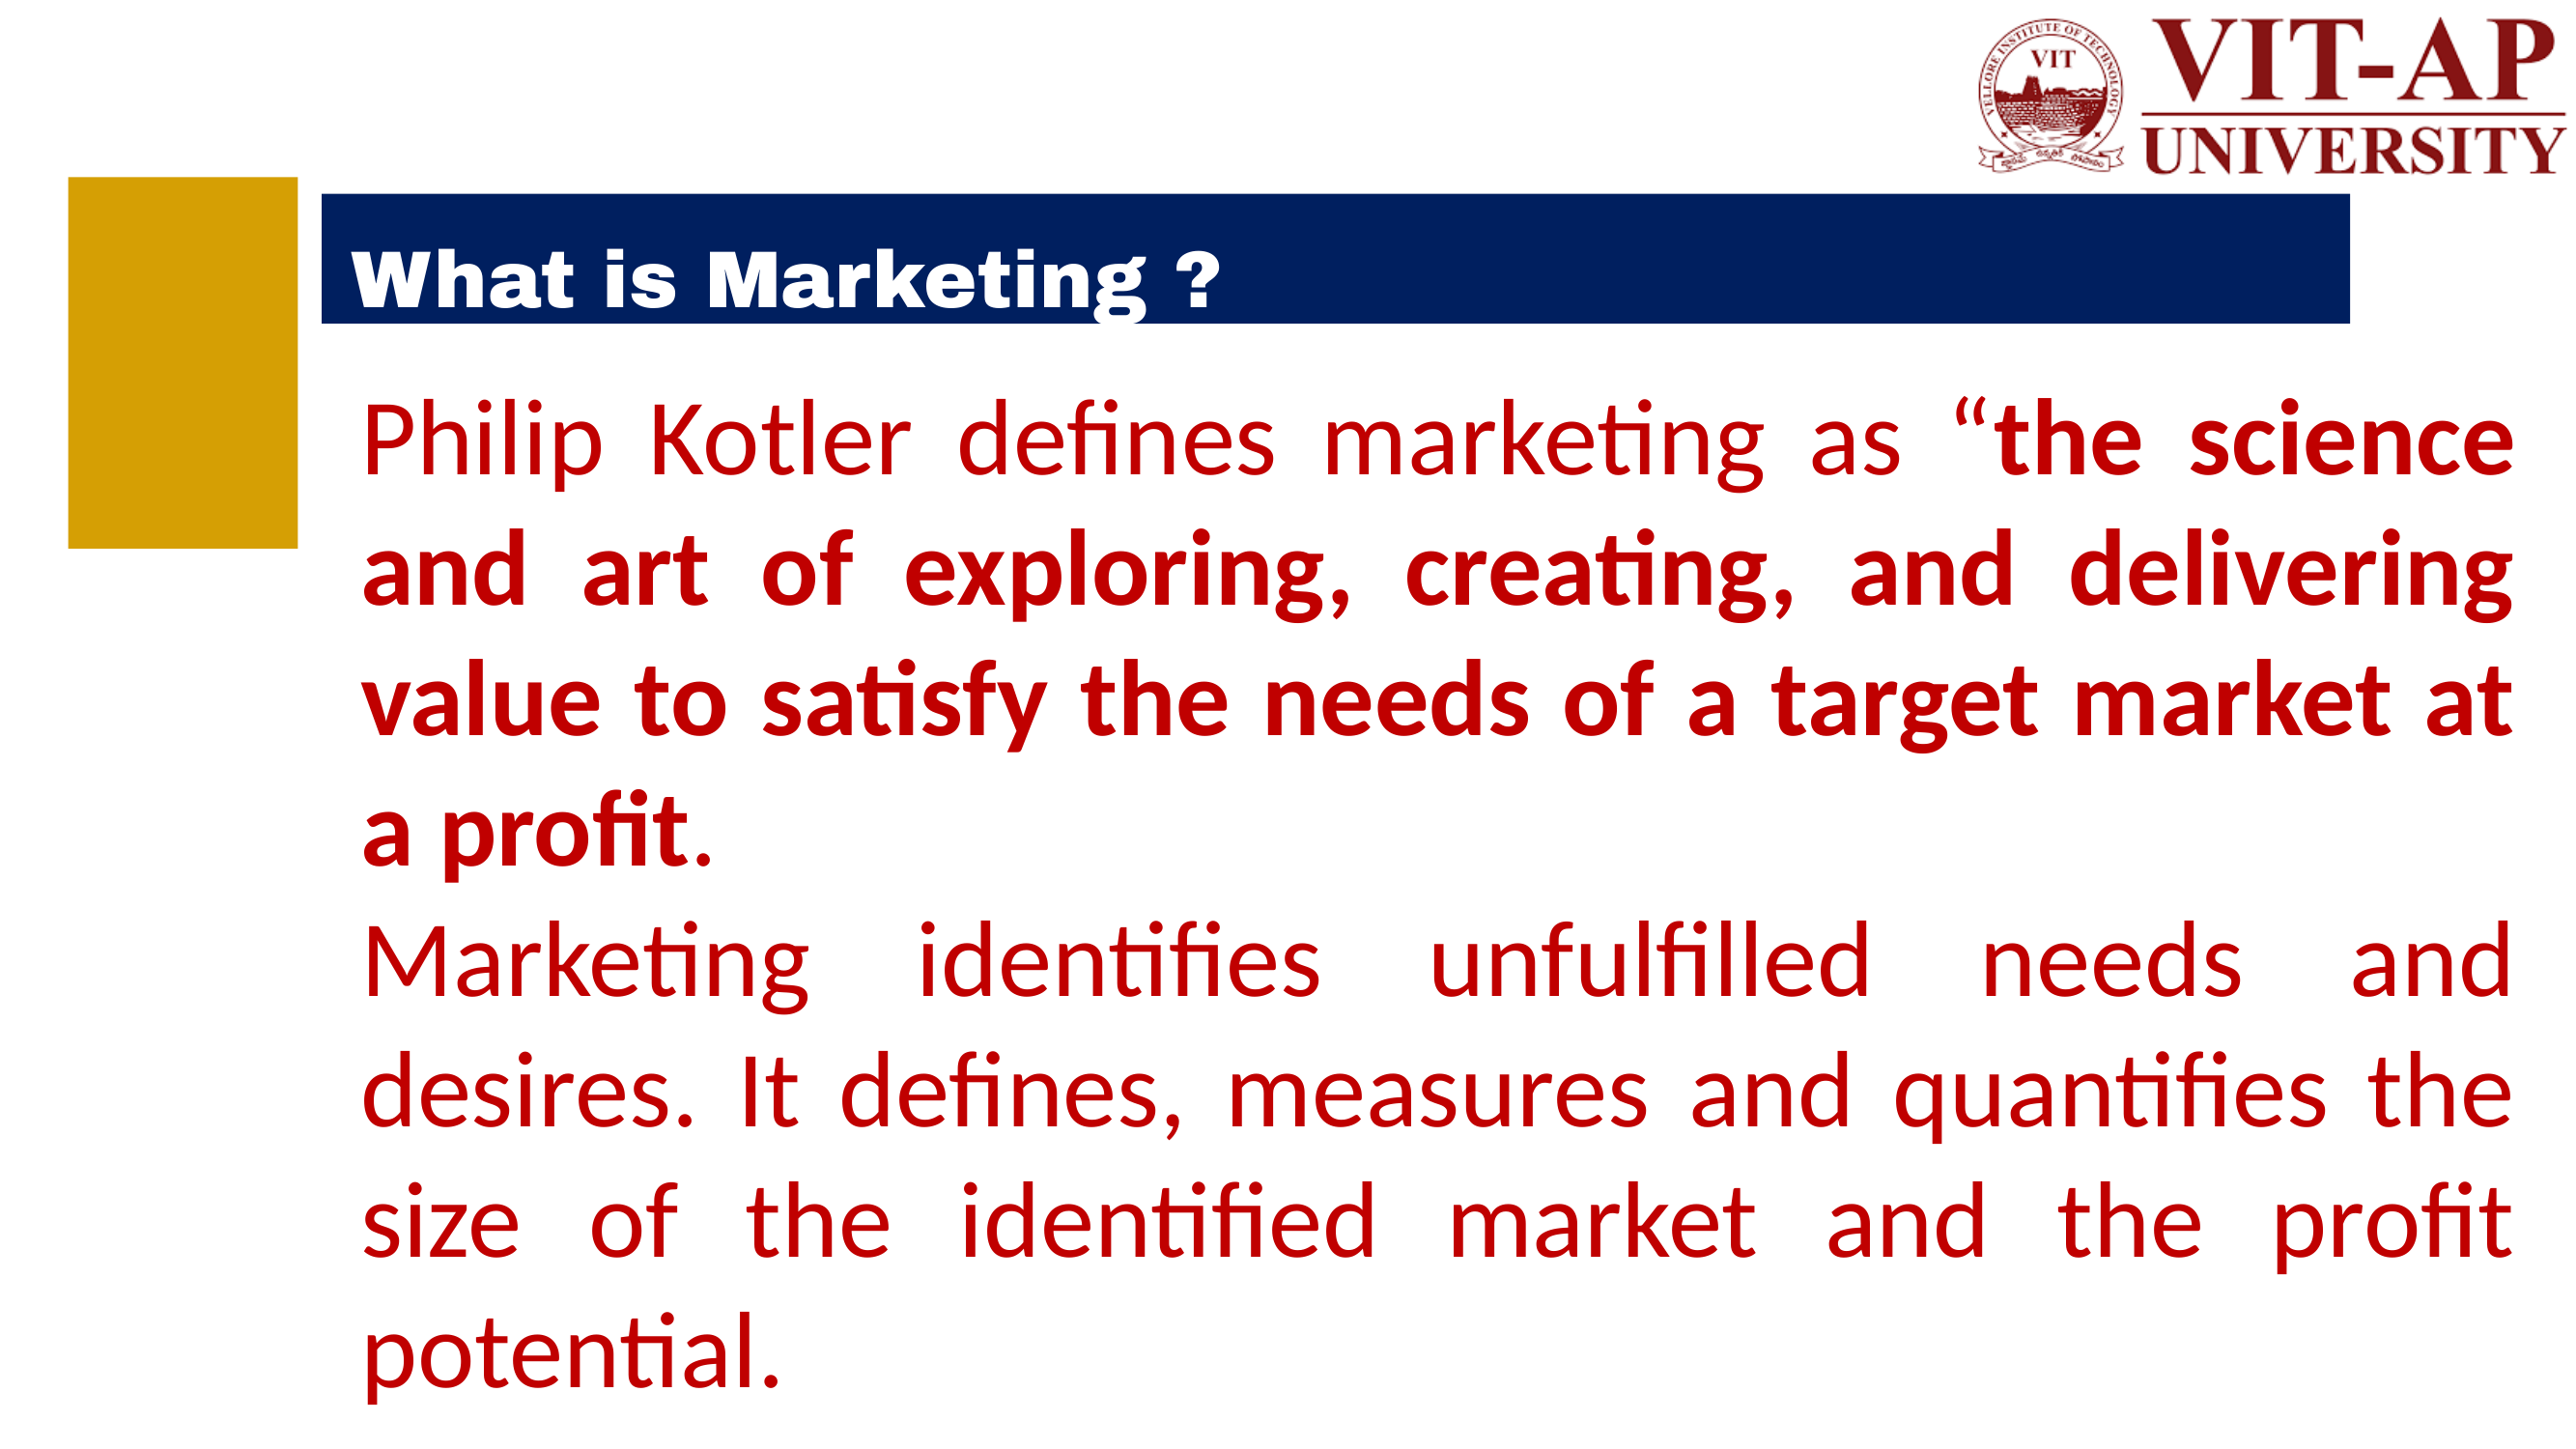

What is Marketing ?
Philip Kotler defines marketing as “the science and art of exploring, creating, and delivering value to satisfy the needs of a target market at a profit.
Marketing identifies unfulfilled needs and desires. It defines, measures and quantifies the size of the identified market and the profit potential.